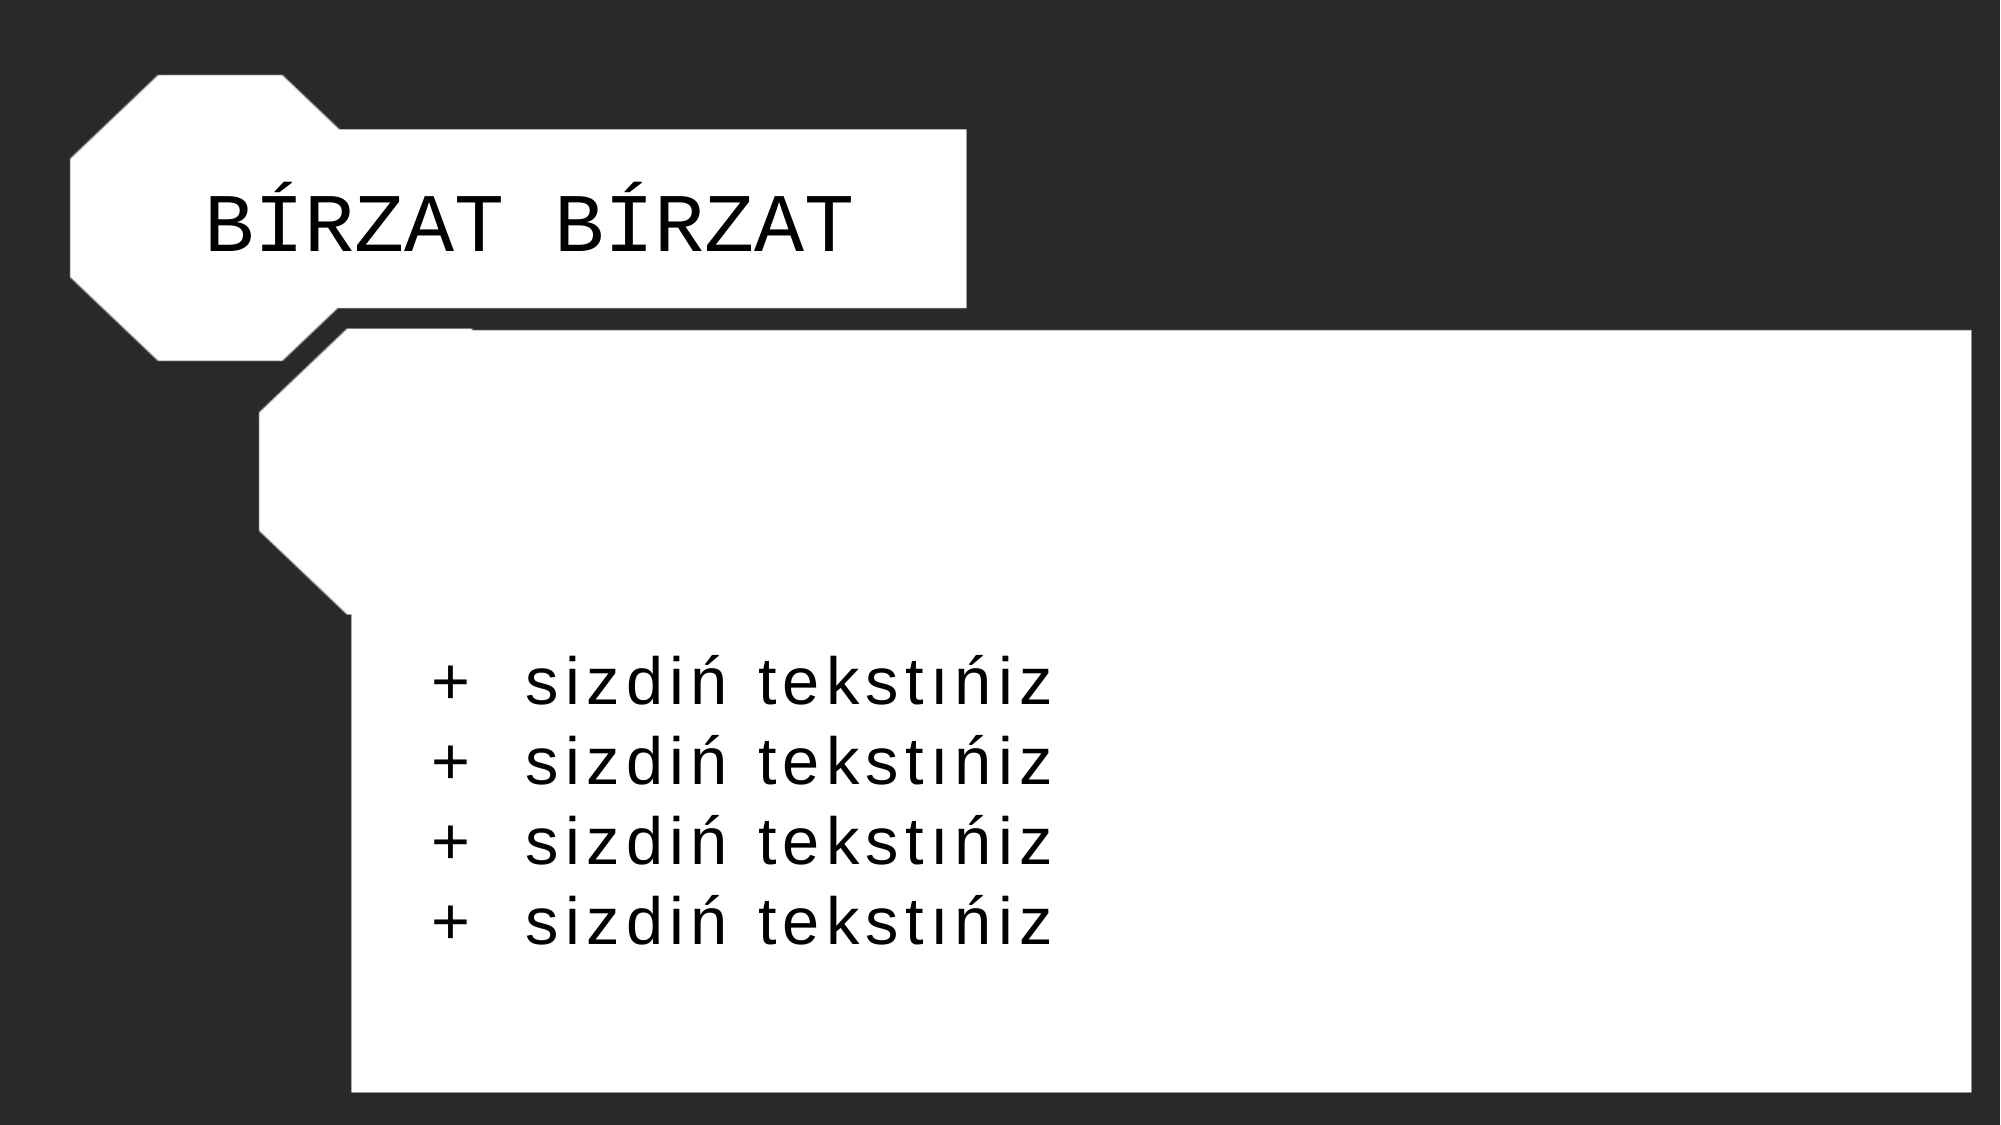

BÍRZAT BÍRZAT

+  sizdiń tekstıńiz
+  sizdiń tekstıńiz
+  sizdiń tekstıńiz
+  sizdiń tekstıńiz